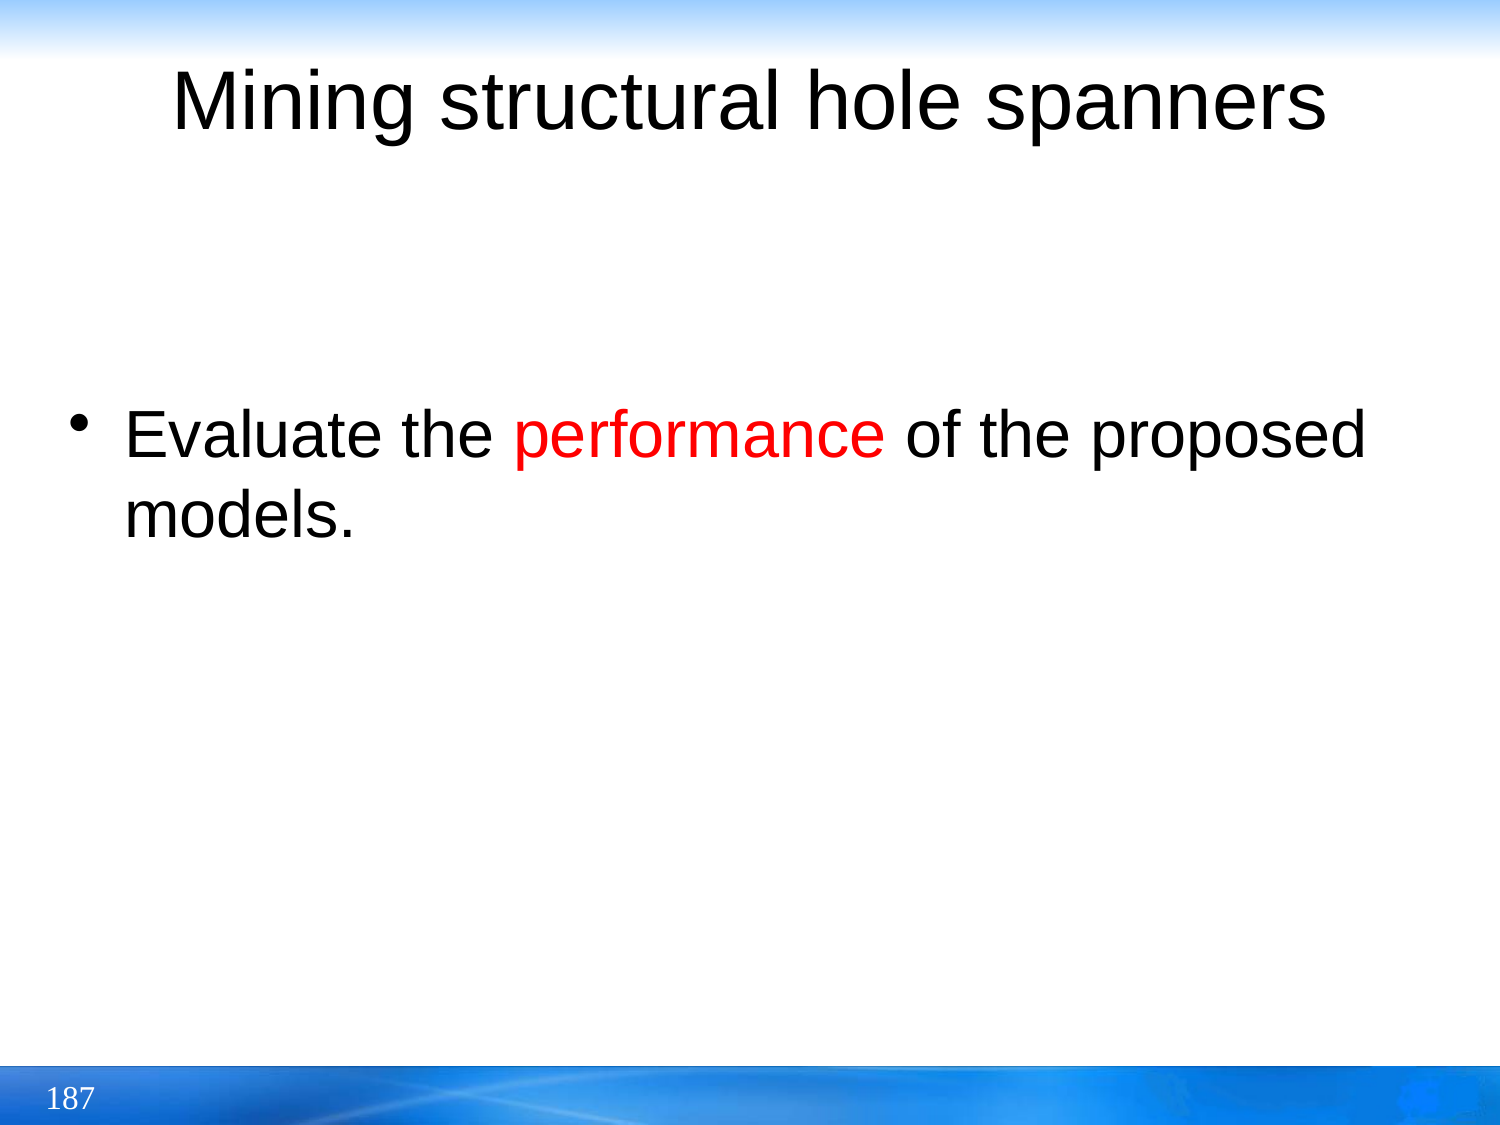

# Mining structural hole spanners

Evaluate the performance of the proposed models.